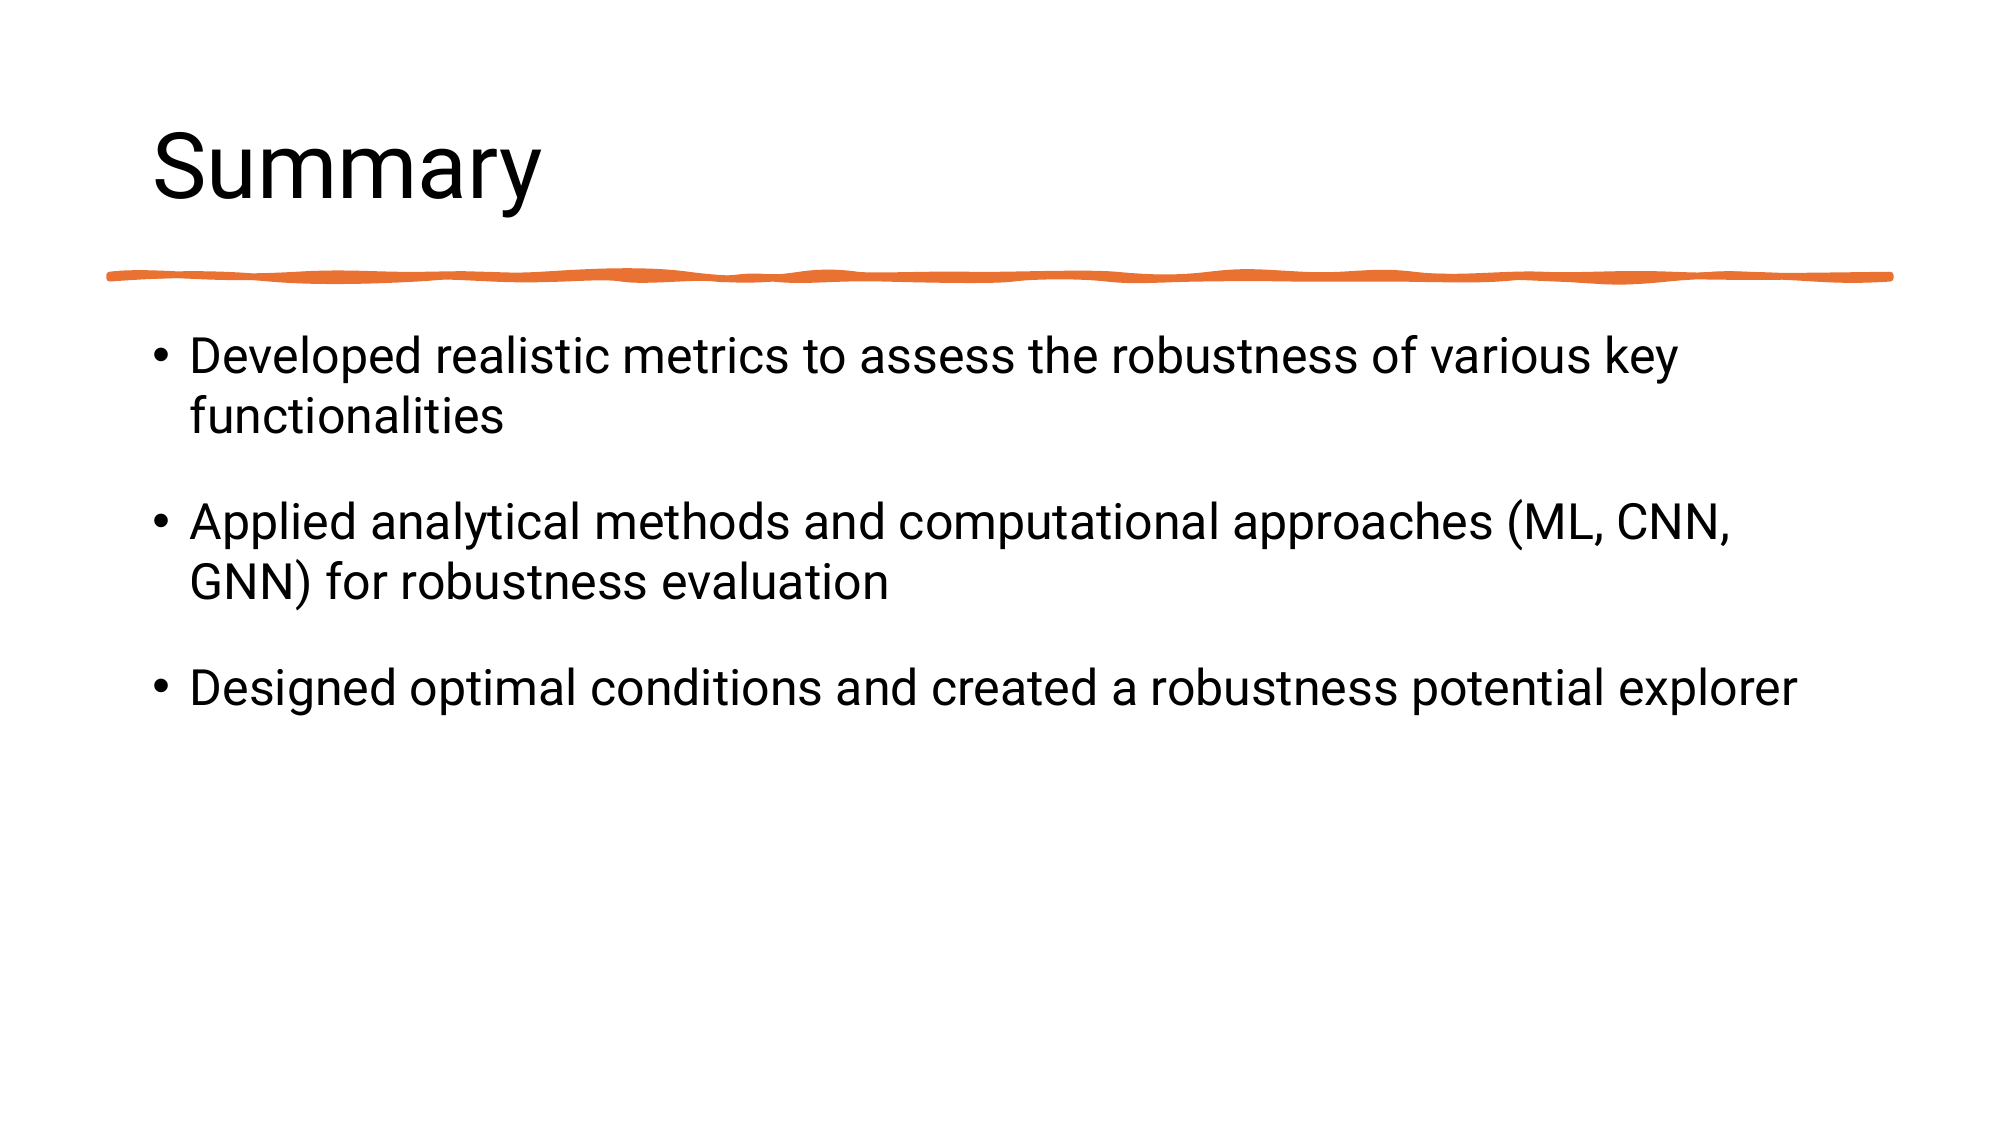

# Summary

Developed realistic metrics to assess the robustness of various key functionalities
Applied analytical methods and computational approaches (ML, CNN, GNN) for robustness evaluation
Designed optimal conditions and created a robustness potential explorer